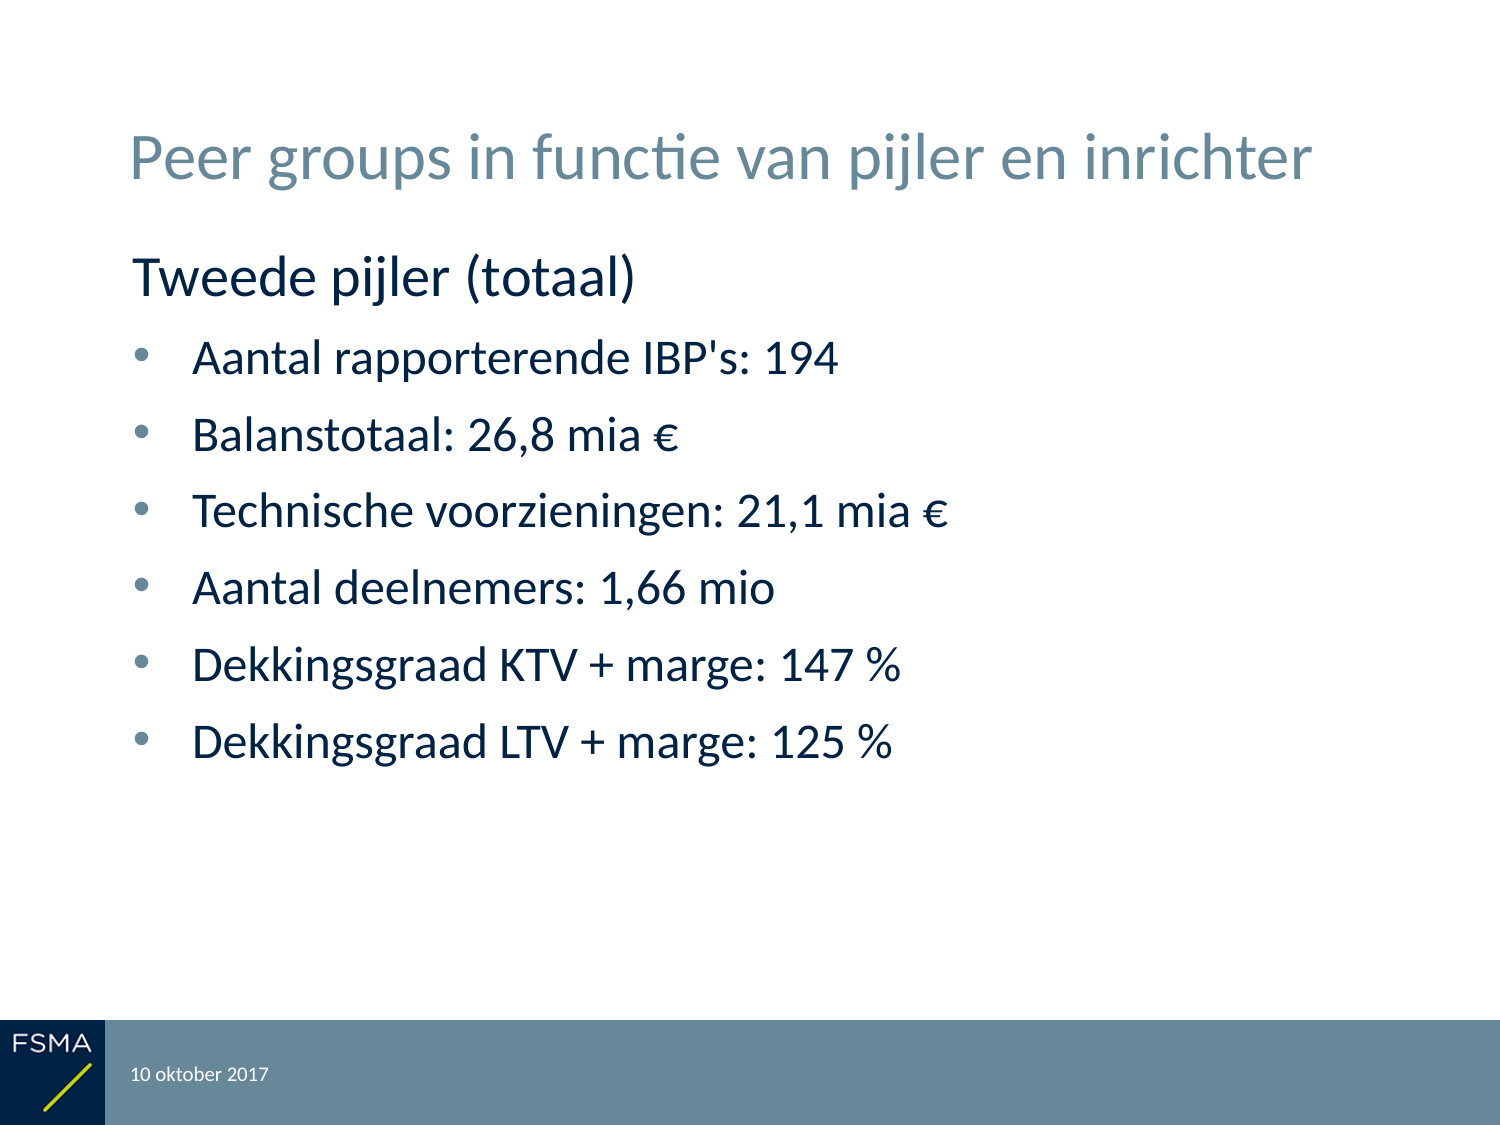

# Peer groups in functie van pijler en inrichter
Tweede pijler (totaal)
Aantal rapporterende IBP's: 194
Balanstotaal: 26,8 mia €
Technische voorzieningen: 21,1 mia €
Aantal deelnemers: 1,66 mio
Dekkingsgraad KTV + marge: 147 %
Dekkingsgraad LTV + marge: 125 %
10 oktober 2017
Rapportering over het boekjaar 2016
21